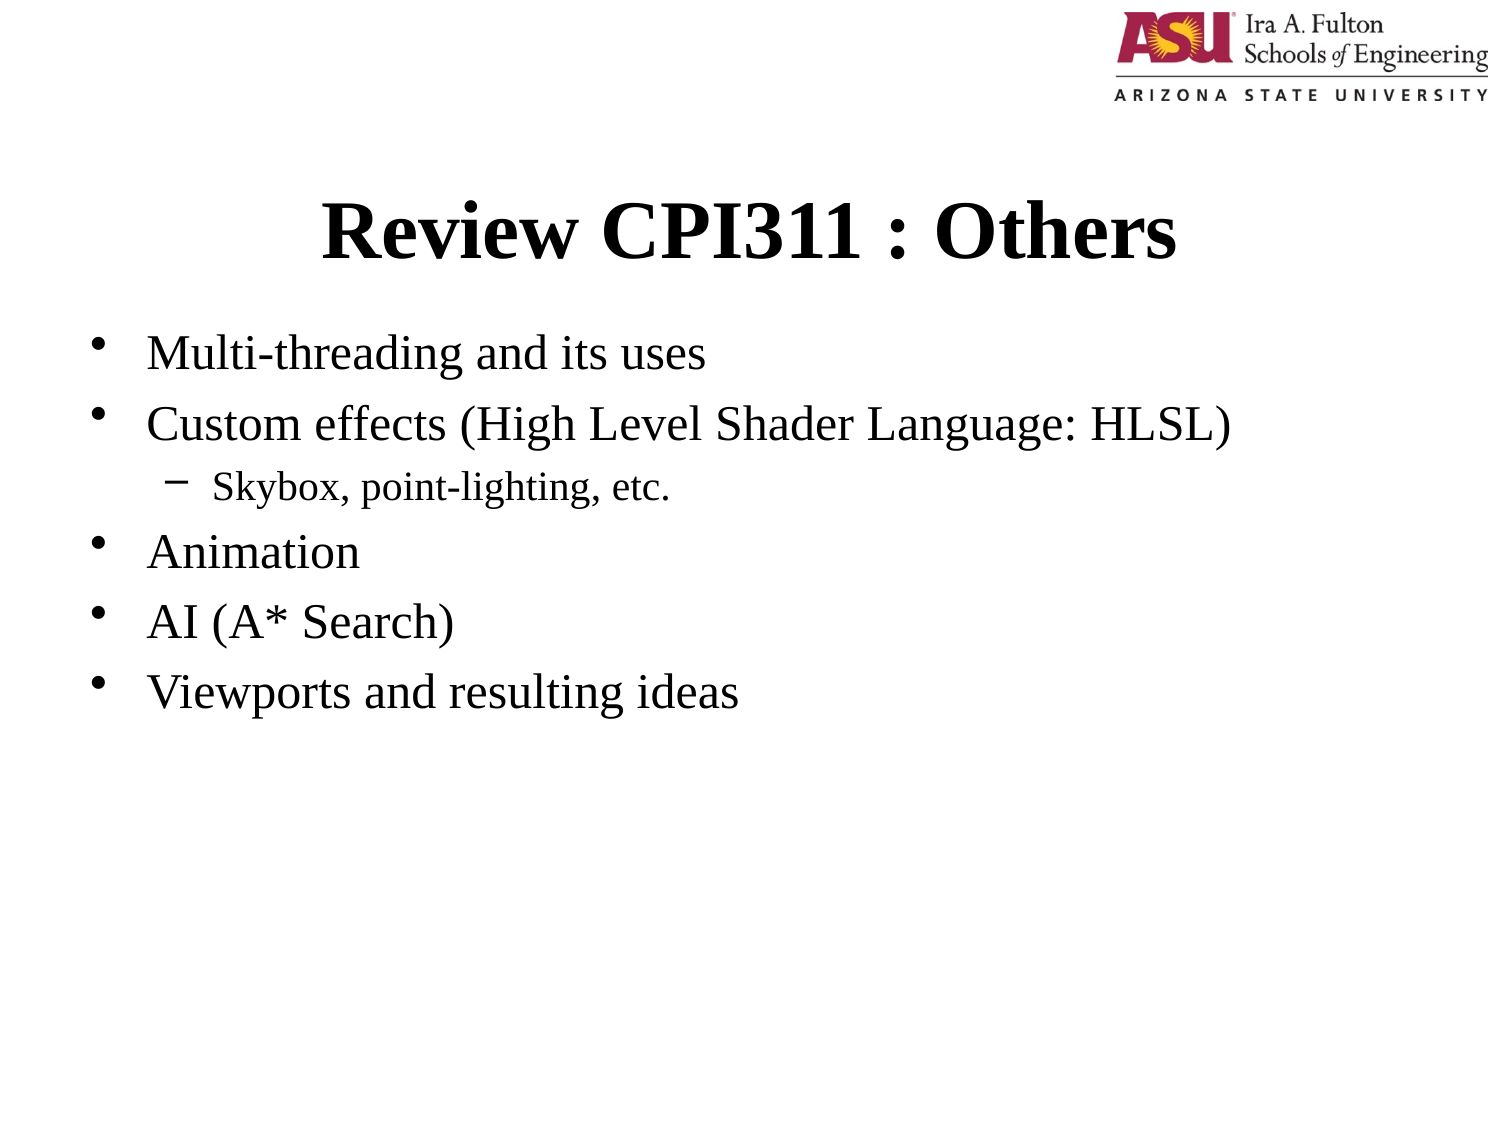

# Review CPI311 : Others
Multi-threading and its uses
Custom effects (High Level Shader Language: HLSL)
Skybox, point-lighting, etc.
Animation
AI (A* Search)
Viewports and resulting ideas
1/7/2019